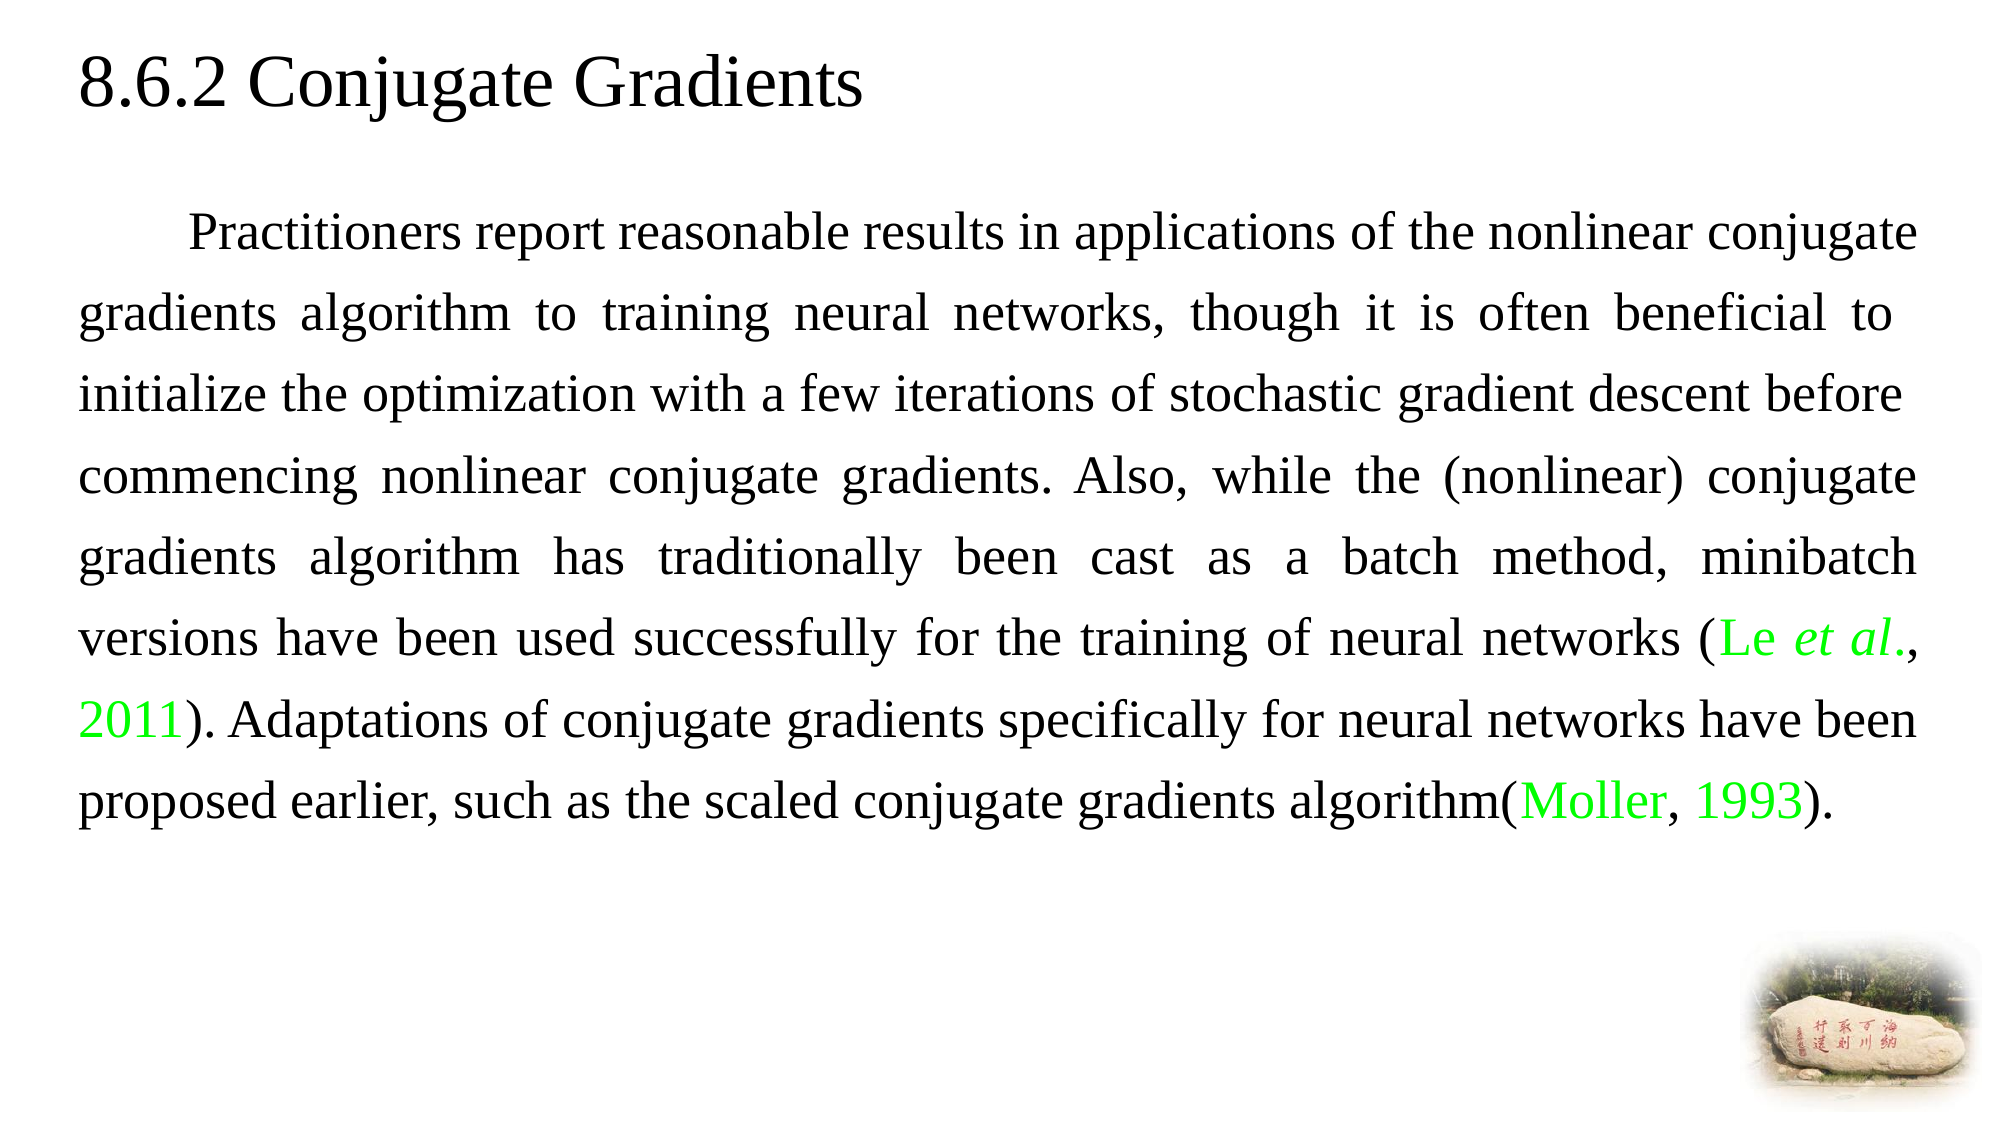

# 8.6.2 Conjugate Gradients
        Practitioners report reasonable results in applications of the nonlinear conjugate gradients algorithm to training neural networks, though it is often beneficial to  initialize the optimization with a few iterations of stochastic gradient descent before  commencing nonlinear conjugate gradients. Also, while the (nonlinear) conjugate gradients algorithm has traditionally been cast as a batch method, minibatch versions have been used successfully for the training of neural networks (Le et al., 2011). Adaptations of conjugate gradients specifically for neural networks have been proposed earlier, such as the scaled conjugate gradients algorithm(Moller, 1993).